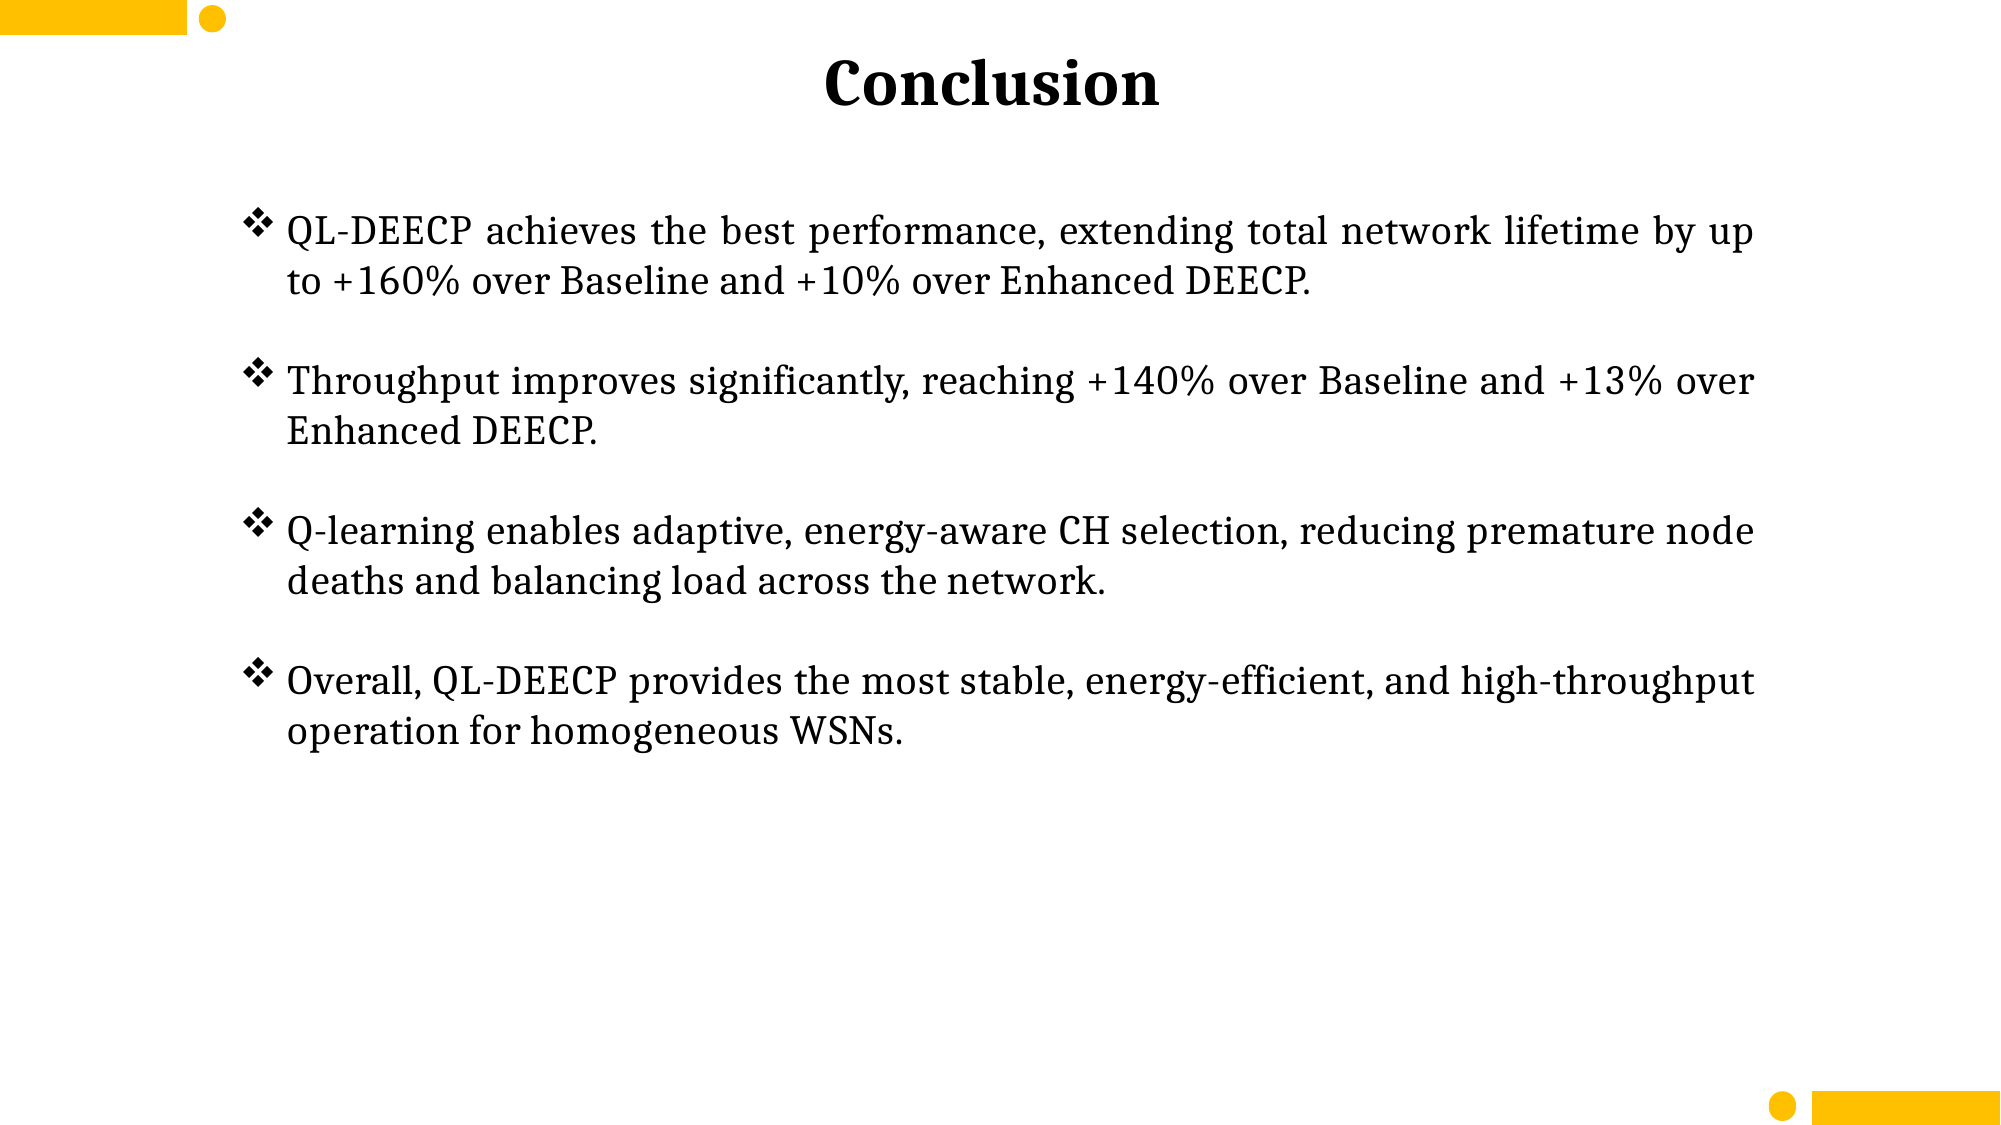

Conclusion
QL-DEECP achieves the best performance, extending total network lifetime by up to +160% over Baseline and +10% over Enhanced DEECP.

Throughput improves significantly, reaching +140% over Baseline and +13% over Enhanced DEECP.

Q-learning enables adaptive, energy-aware CH selection, reducing premature node deaths and balancing load across the network.

Overall, QL-DEECP provides the most stable, energy-efficient, and high-throughput operation for homogeneous WSNs.